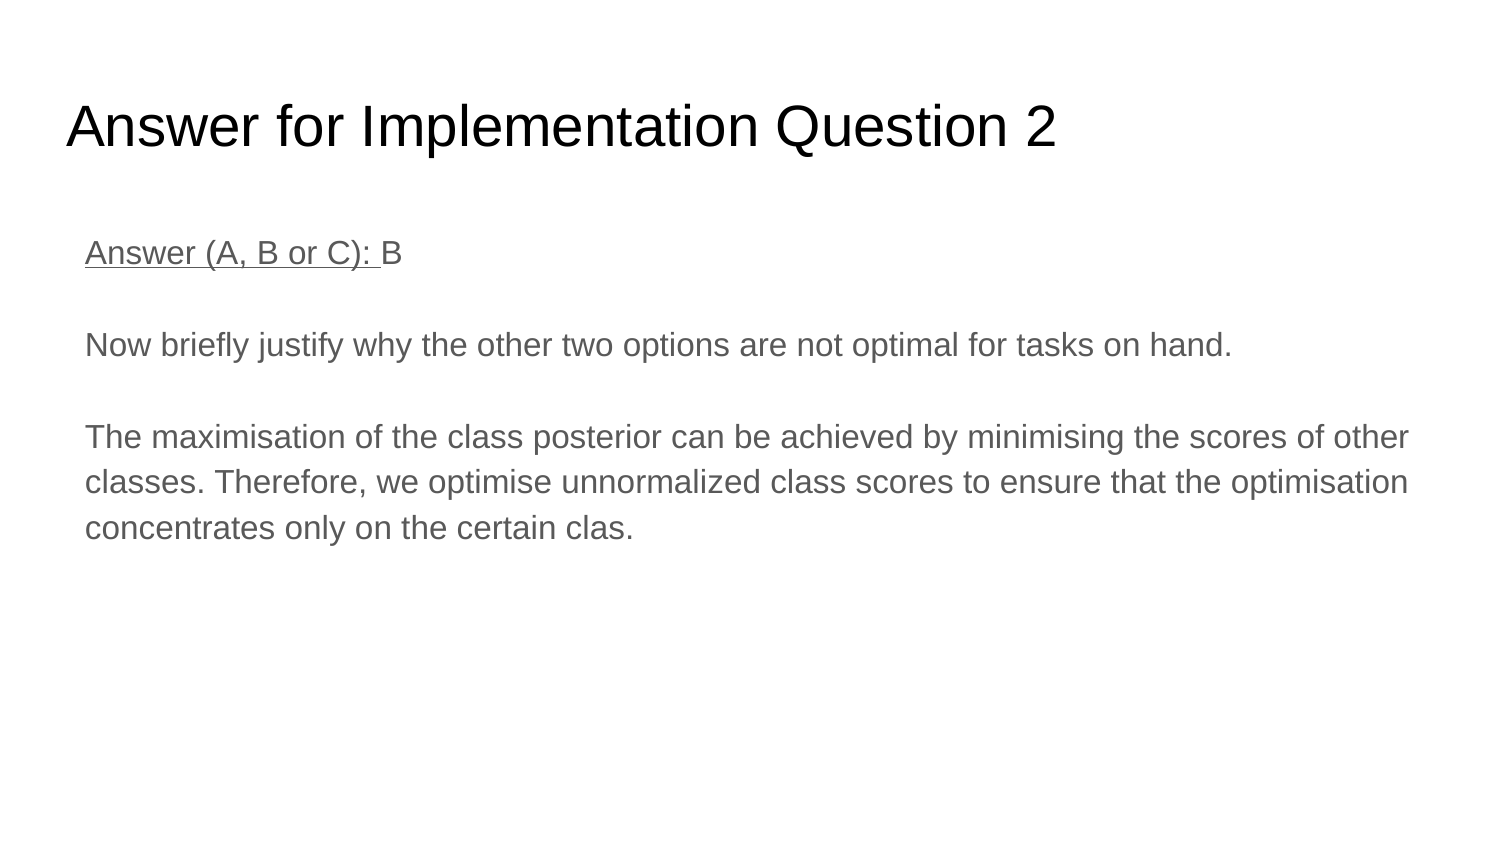

# Answer for Implementation Question 2
Answer (A, B or C): B

Now briefly justify why the other two options are not optimal for tasks on hand.

The maximisation of the class posterior can be achieved by minimising the scores of other classes. Therefore, we optimise unnormalized class scores to ensure that the optimisation concentrates only on the certain clas.